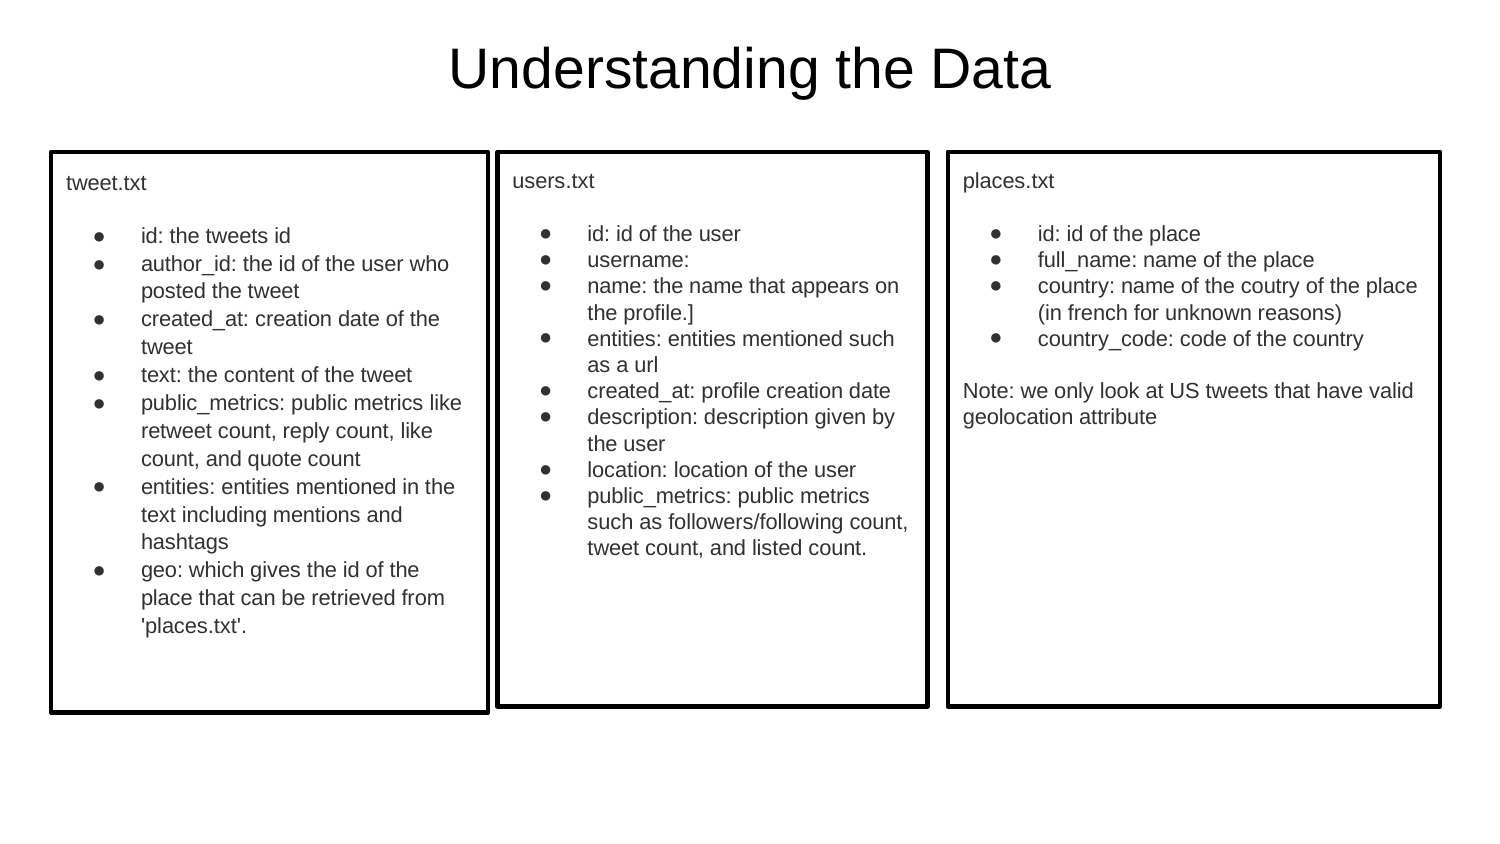

# Understanding the Data
users.txt

id: id of the user
username:
name: the name that appears on the profile.]
entities: entities mentioned such as a url
created_at: profile creation date
description: description given by the user
location: location of the user
public_metrics: public metrics such as followers/following count, tweet count, and listed count.

places.txt

id: id of the place
full_name: name of the place
country: name of the coutry of the place (in french for unknown reasons)
country_code: code of the country

Note: we only look at US tweets that have valid geolocation attribute

tweet.txt
id: the tweets id
author_id: the id of the user who posted the tweet
created_at: creation date of the tweet
text: the content of the tweet
public_metrics: public metrics like retweet count, reply count, like count, and quote count
entities: entities mentioned in the text including mentions and hashtags
geo: which gives the id of the place that can be retrieved from 'places.txt'.